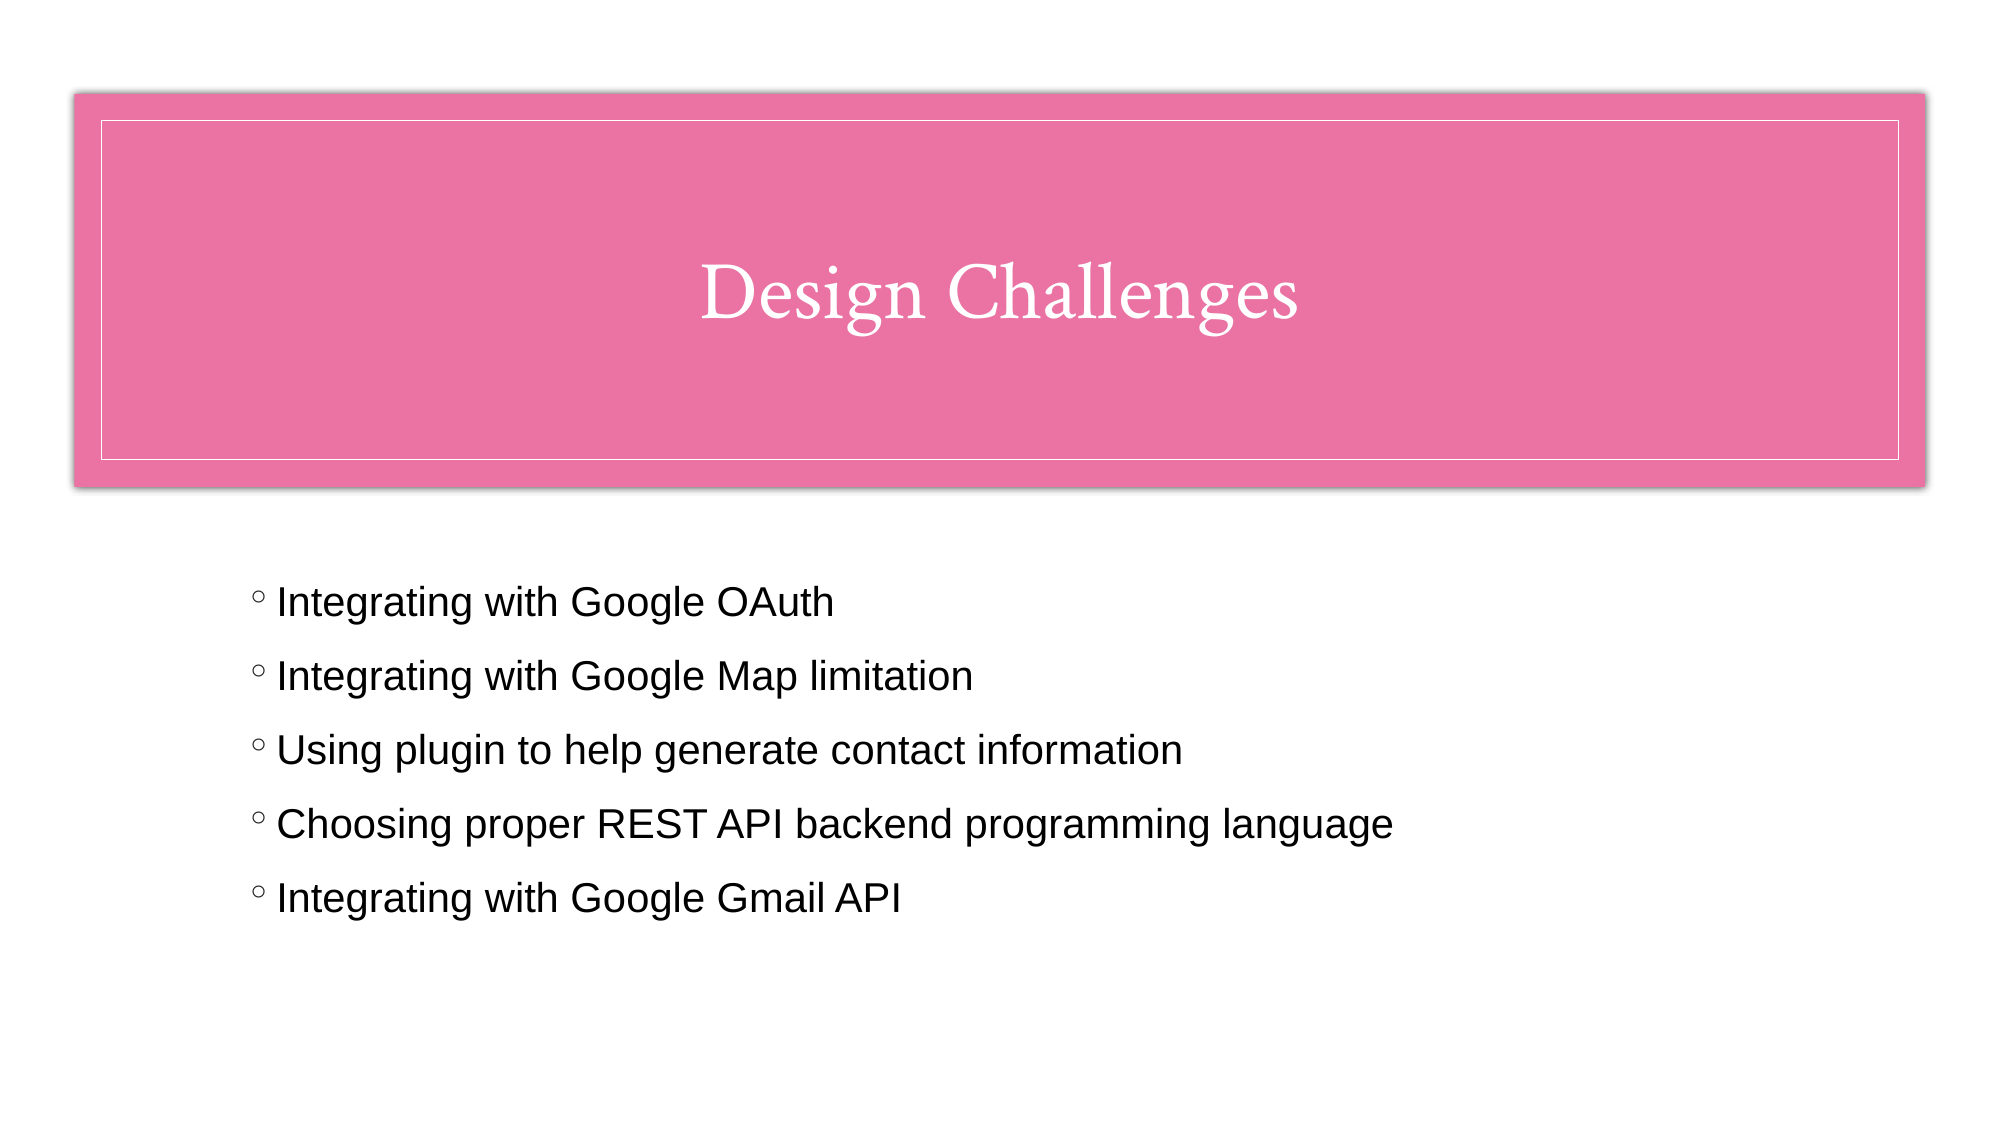

# Design Challenges
Integrating with Google OAuth
Integrating with Google Map limitation
Using plugin to help generate contact information
Choosing proper REST API backend programming language
Integrating with Google Gmail API